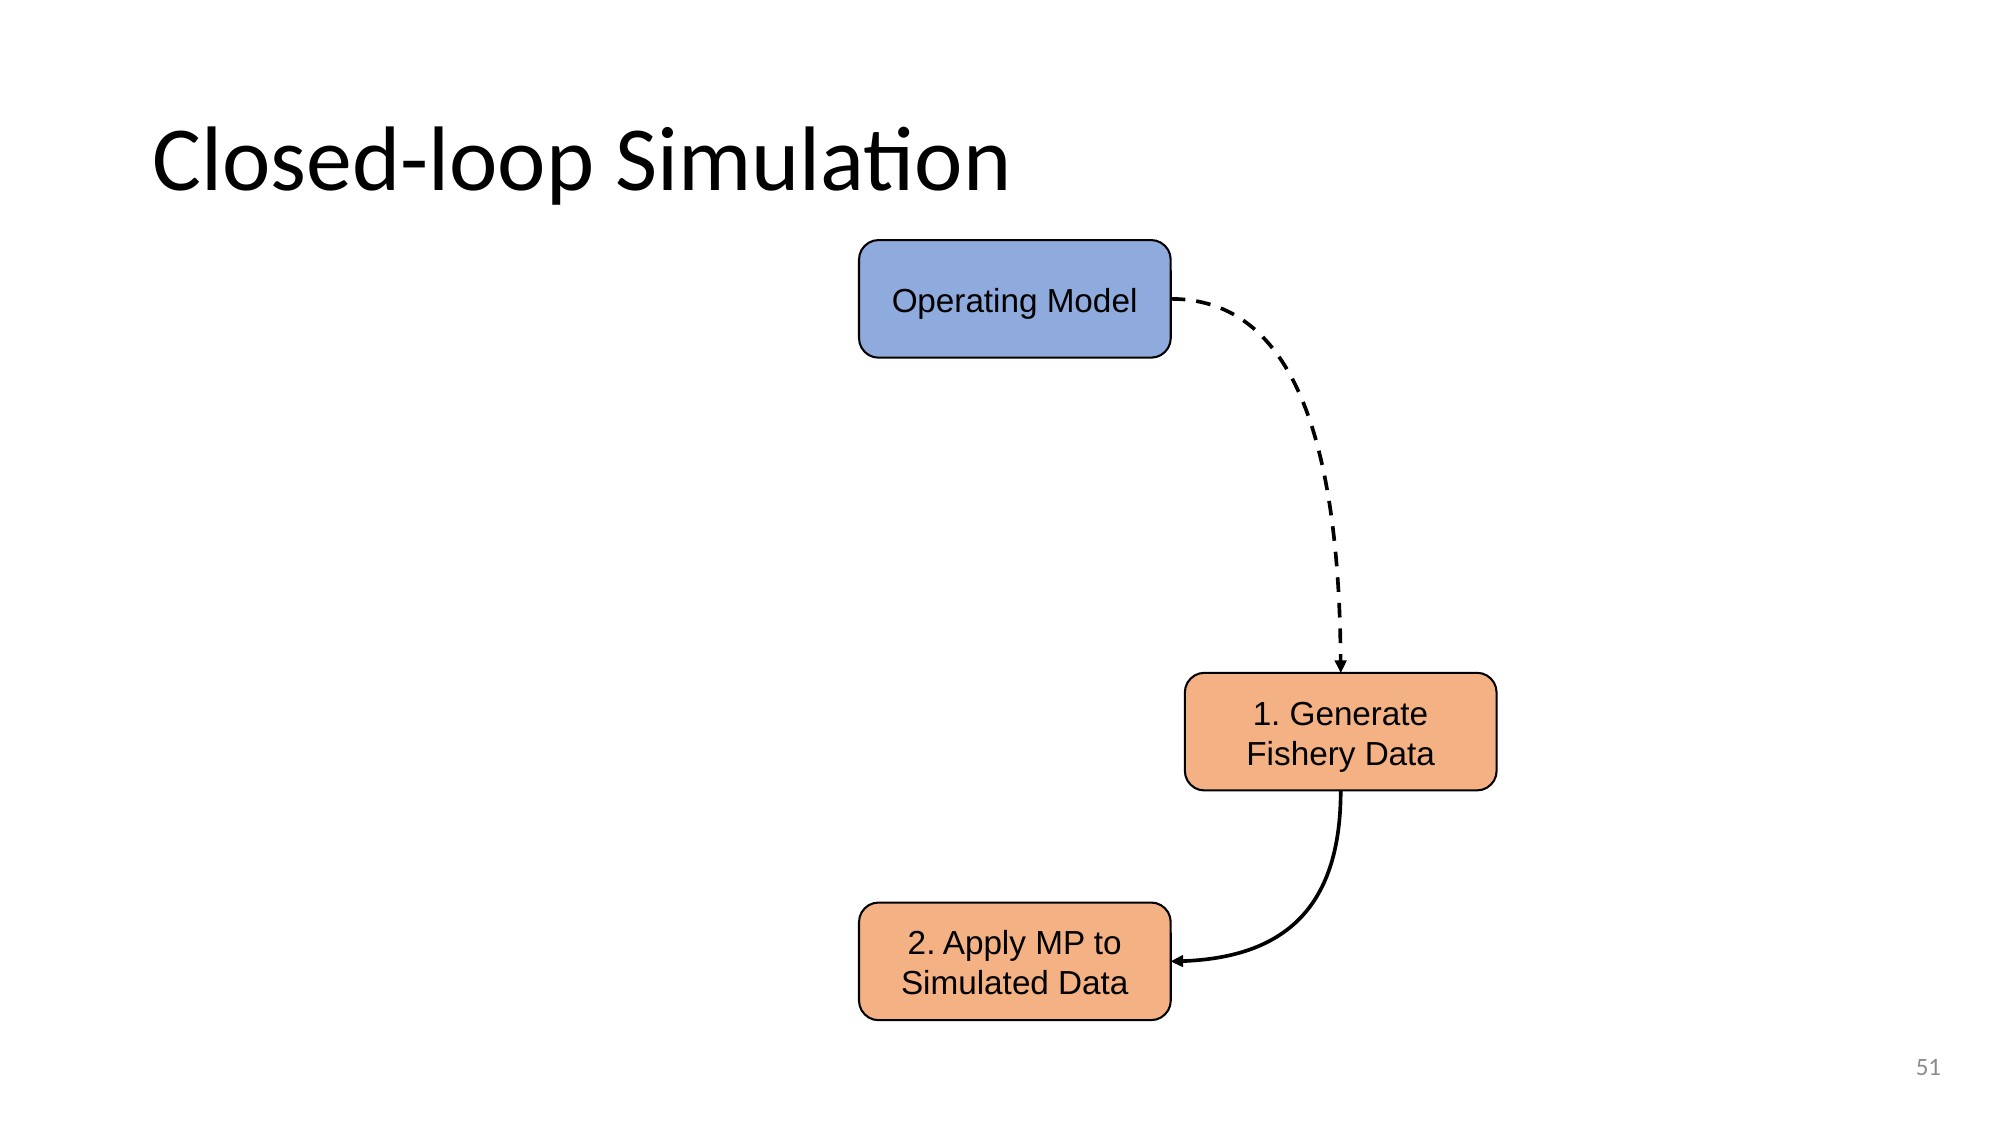

# Closed-loop Simulation
Operating Model
1. Generate Fishery Data
2. Apply MP to Simulated Data
51